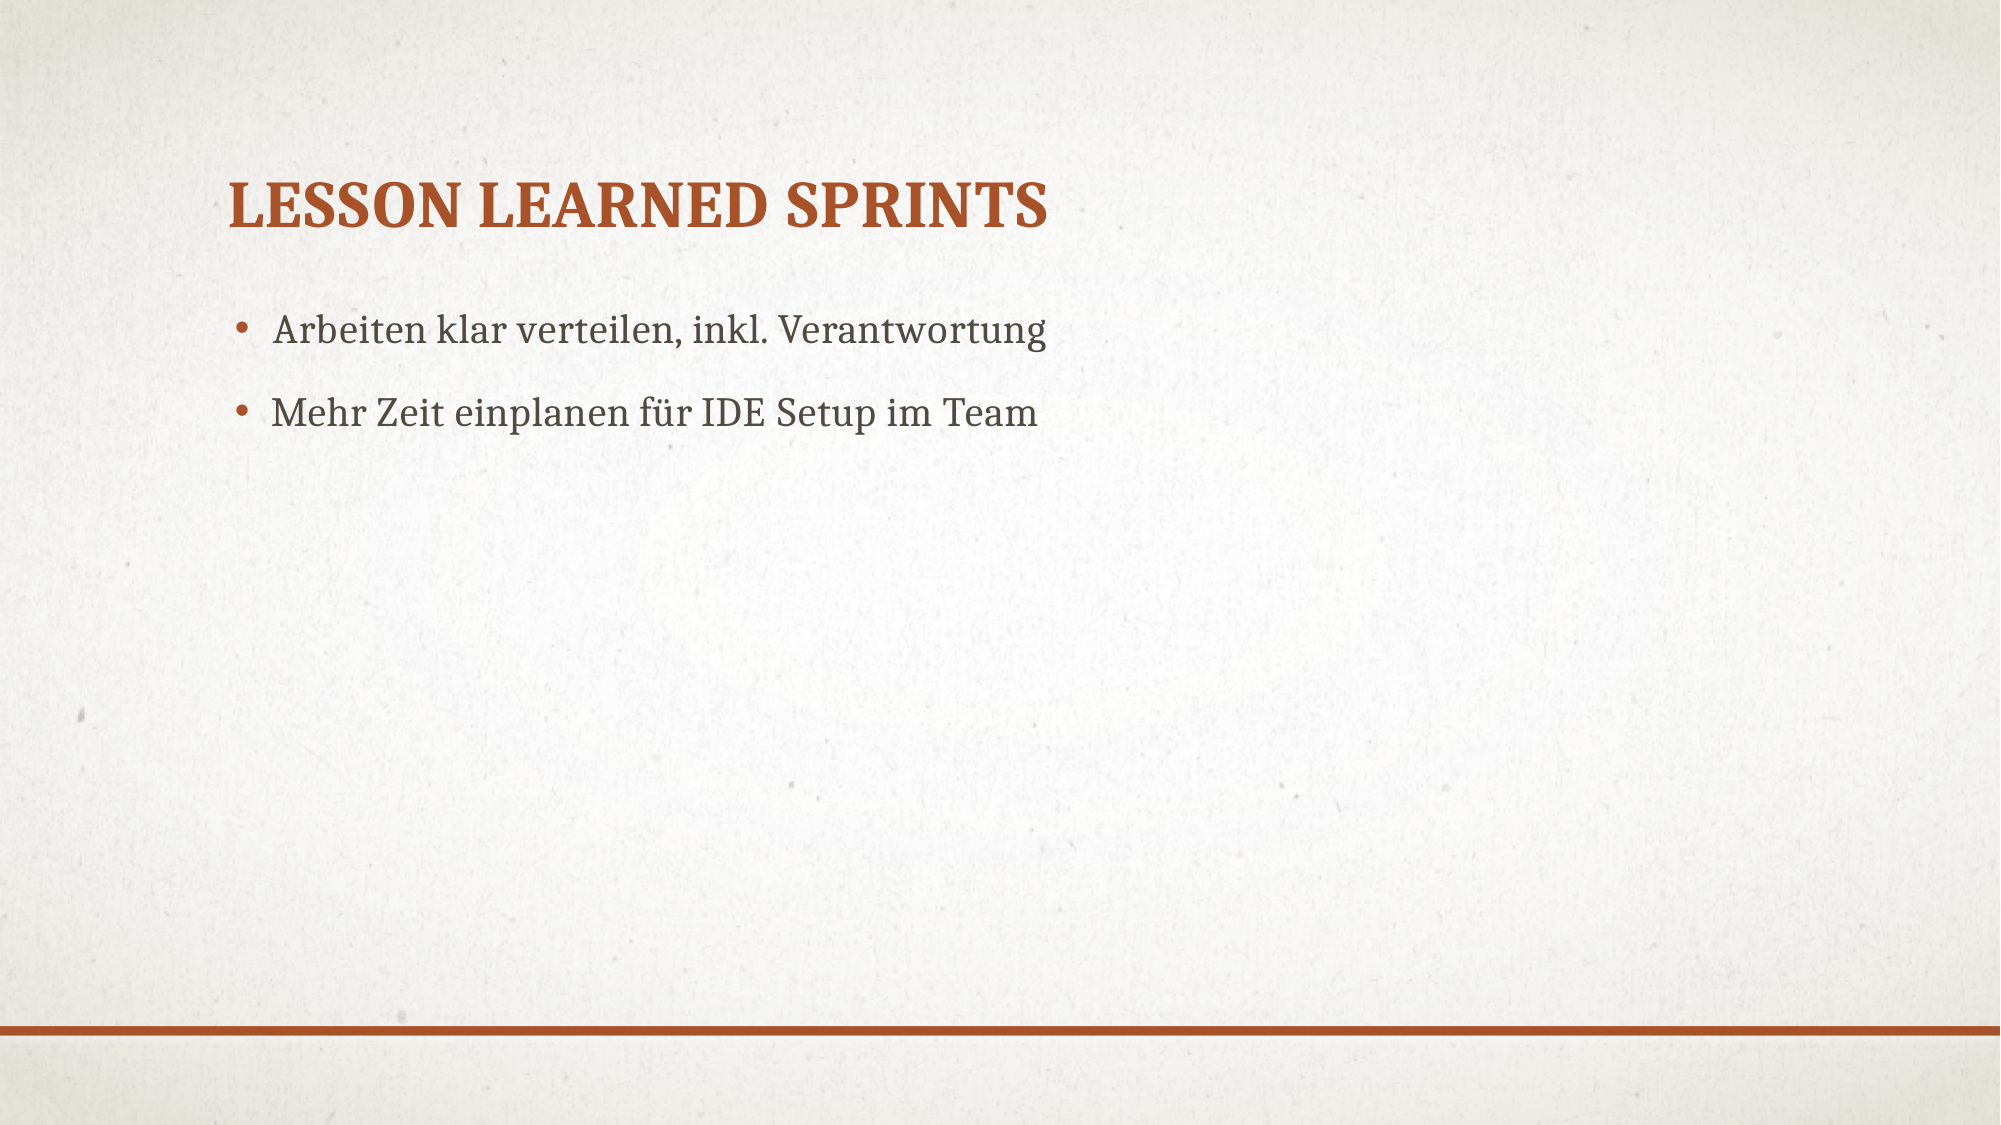

# Lesson Learned Sprints
Arbeiten klar verteilen, inkl. Verantwortung
Mehr Zeit einplanen für IDE Setup im Team